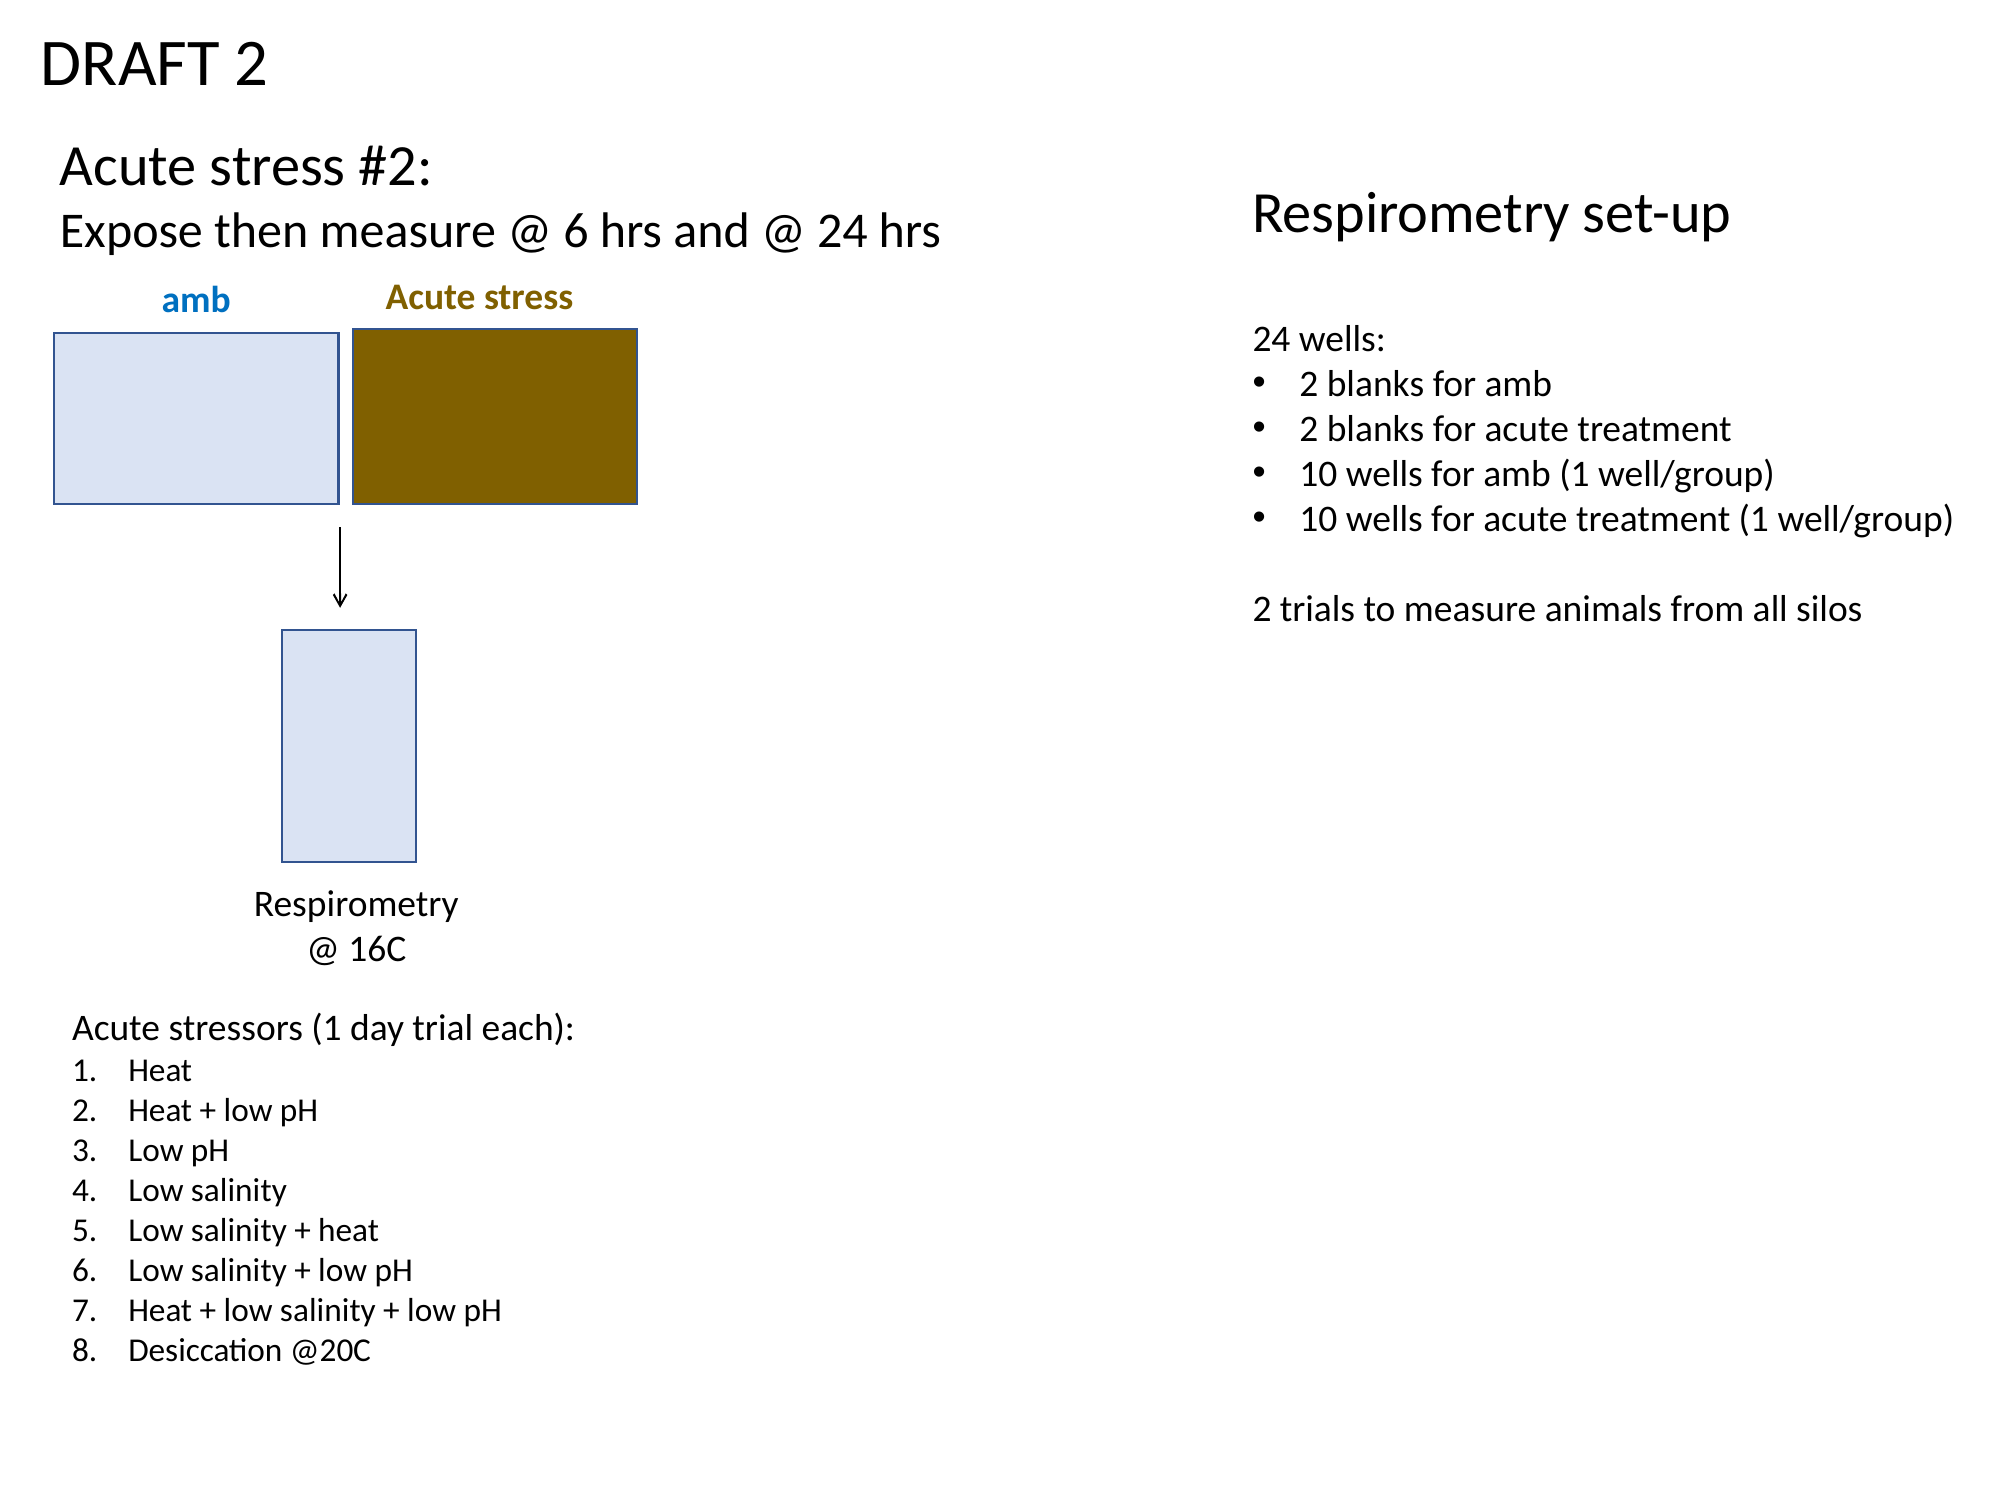

DRAFT 2
Acute stress #2:
Expose then measure @ 6 hrs and @ 24 hrs
Respirometry set-up

24 wells:
2 blanks for amb
2 blanks for acute treatment
10 wells for amb (1 well/group)
10 wells for acute treatment (1 well/group)

2 trials to measure animals from all silos
Acute stress
amb

Respirometry @ 16C
Acute stressors (1 day trial each):
Heat
Heat + low pH
Low pH
Low salinity
Low salinity + heat
Low salinity + low pH
Heat + low salinity + low pH
Desiccation @20C